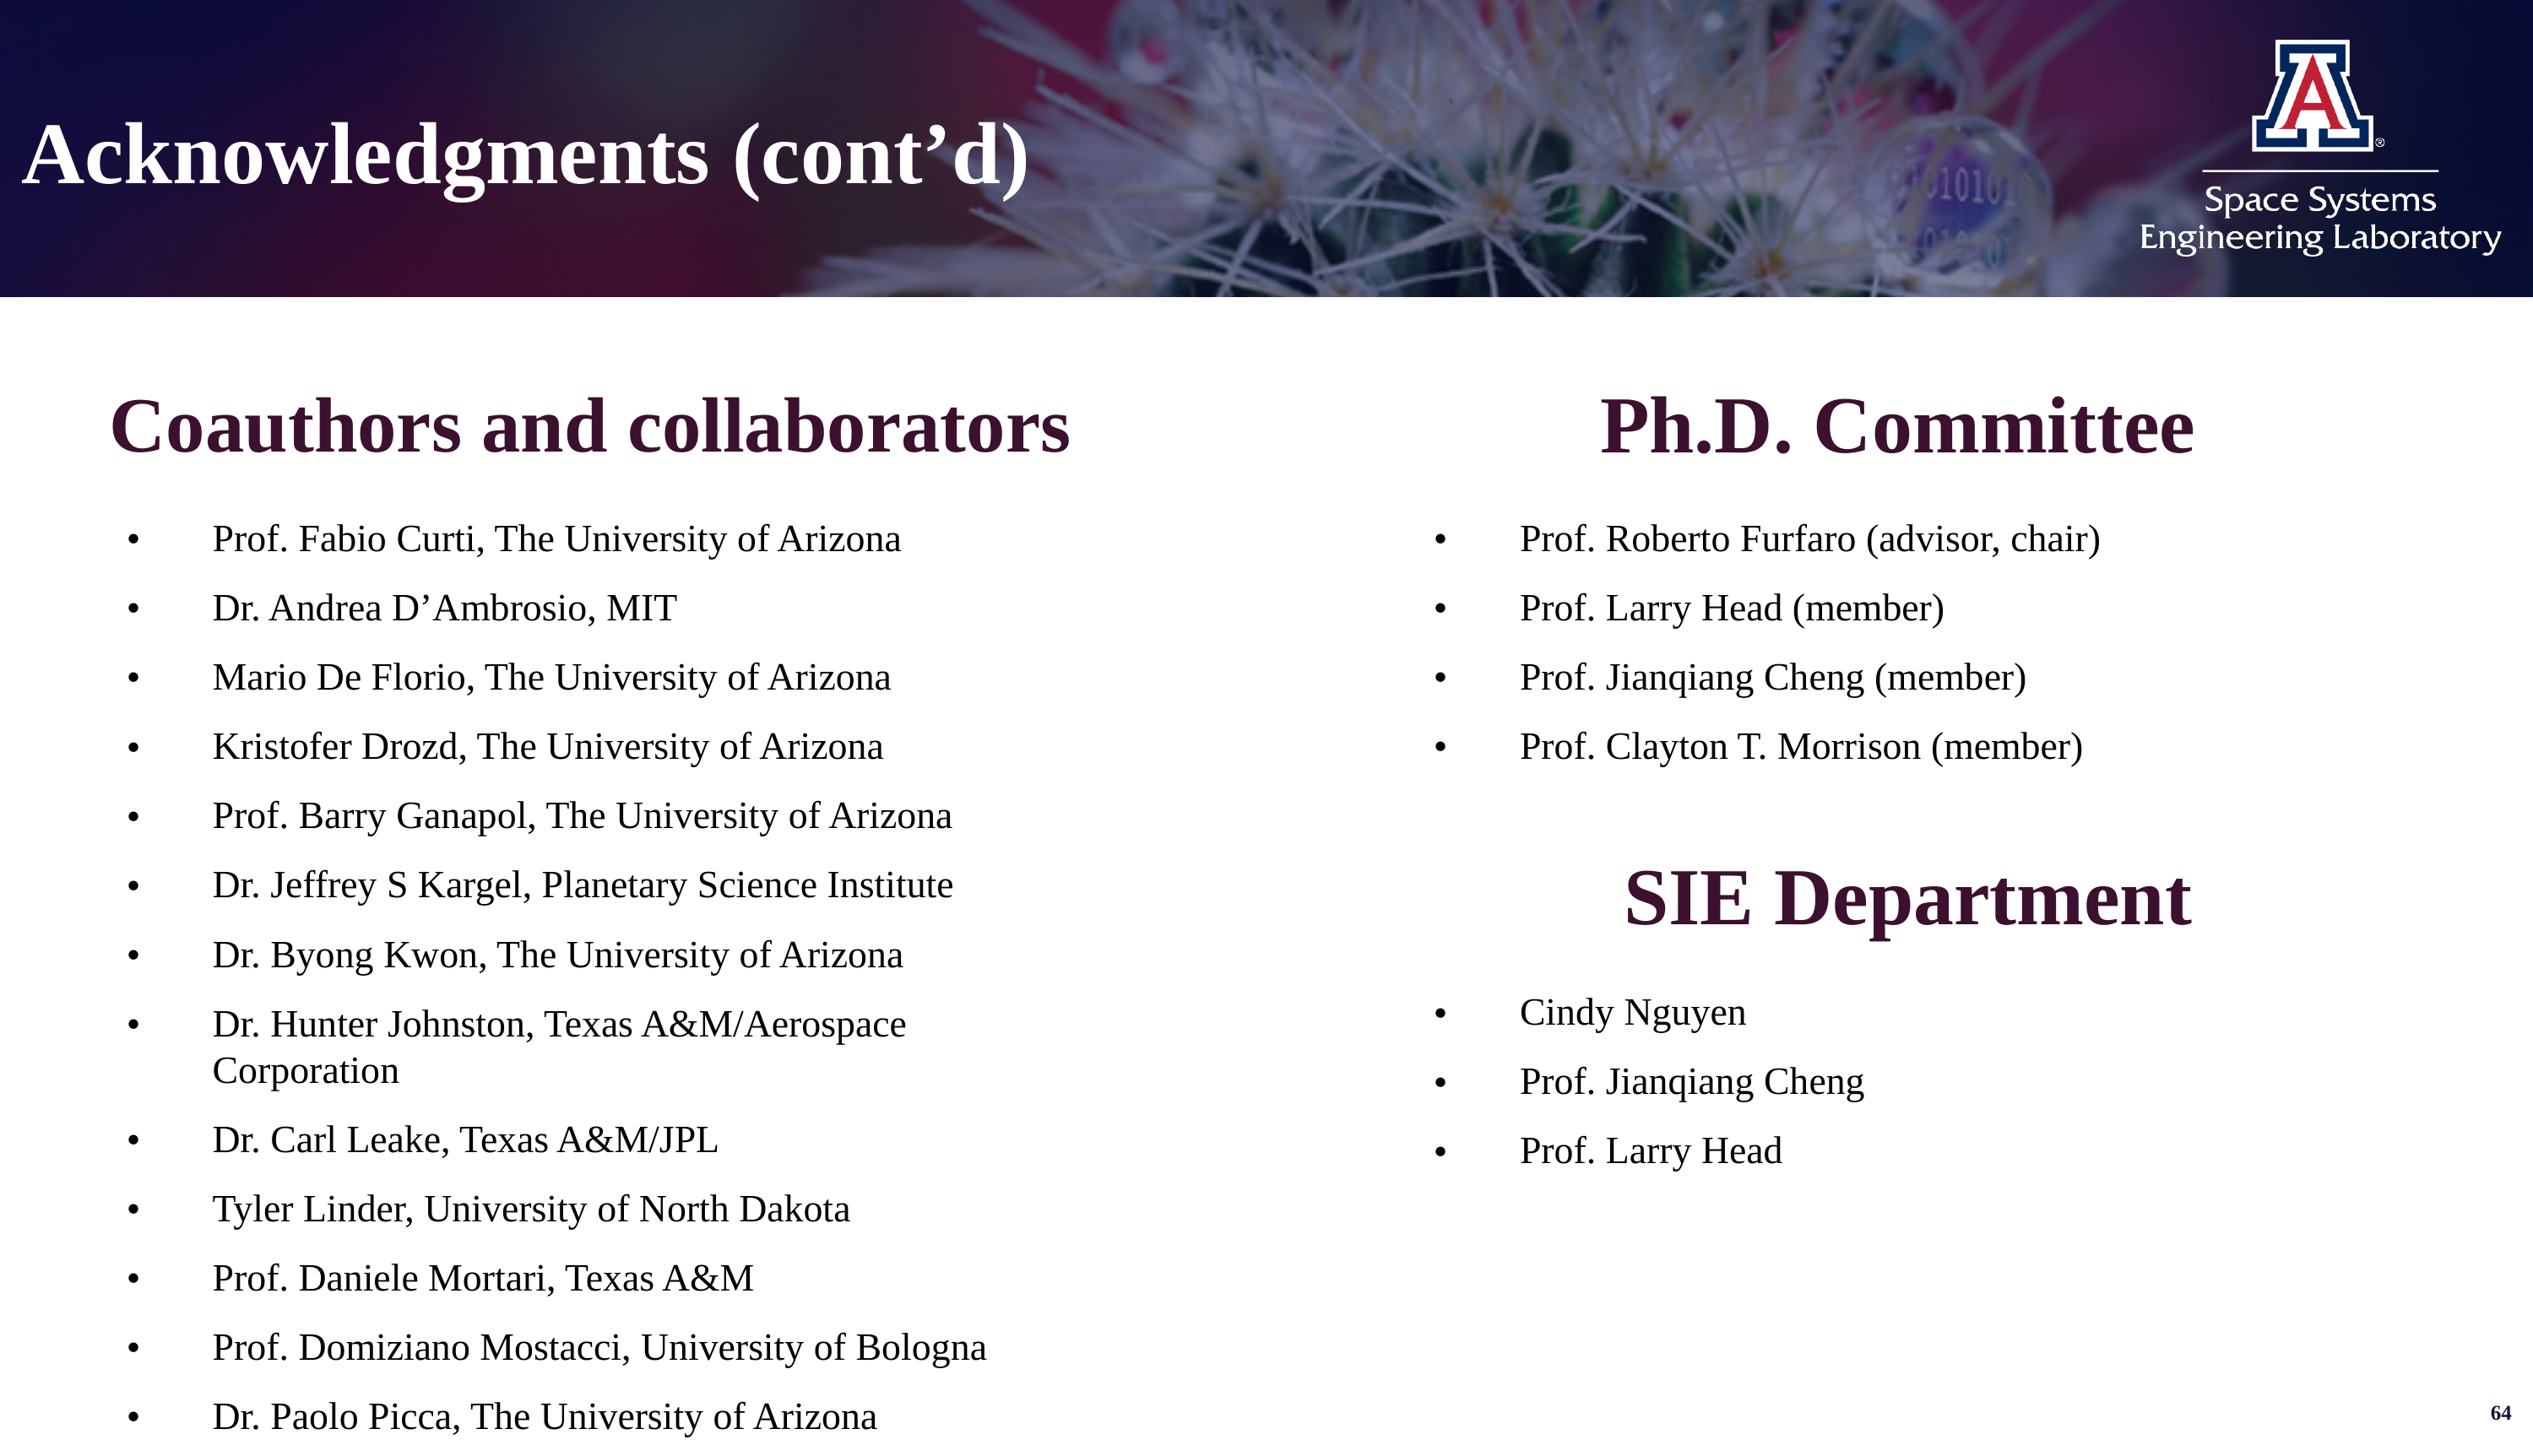

# Acknowledgments (cont’d)
Coauthors and collaborators
Ph.D. Committee
Prof. Fabio Curti, The University of Arizona
Dr. Andrea D’Ambrosio, MIT
Mario De Florio, The University of Arizona
Kristofer Drozd, The University of Arizona
Prof. Barry Ganapol, The University of Arizona
Dr. Jeffrey S Kargel, Planetary Science Institute
Dr. Byong Kwon, The University of Arizona
Dr. Hunter Johnston, Texas A&M/Aerospace Corporation
Dr. Carl Leake, Texas A&M/JPL
Tyler Linder, University of North Dakota
Prof. Daniele Mortari, Texas A&M
Prof. Domiziano Mostacci, University of Bologna
Dr. Paolo Picca, The University of Arizona

Prof. Roberto Furfaro (advisor, chair)
Prof. Larry Head (member)
Prof. Jianqiang Cheng (member)
Prof. Clayton T. Morrison (member)

SIE Department
Cindy Nguyen
Prof. Jianqiang Cheng
Prof. Larry Head

64